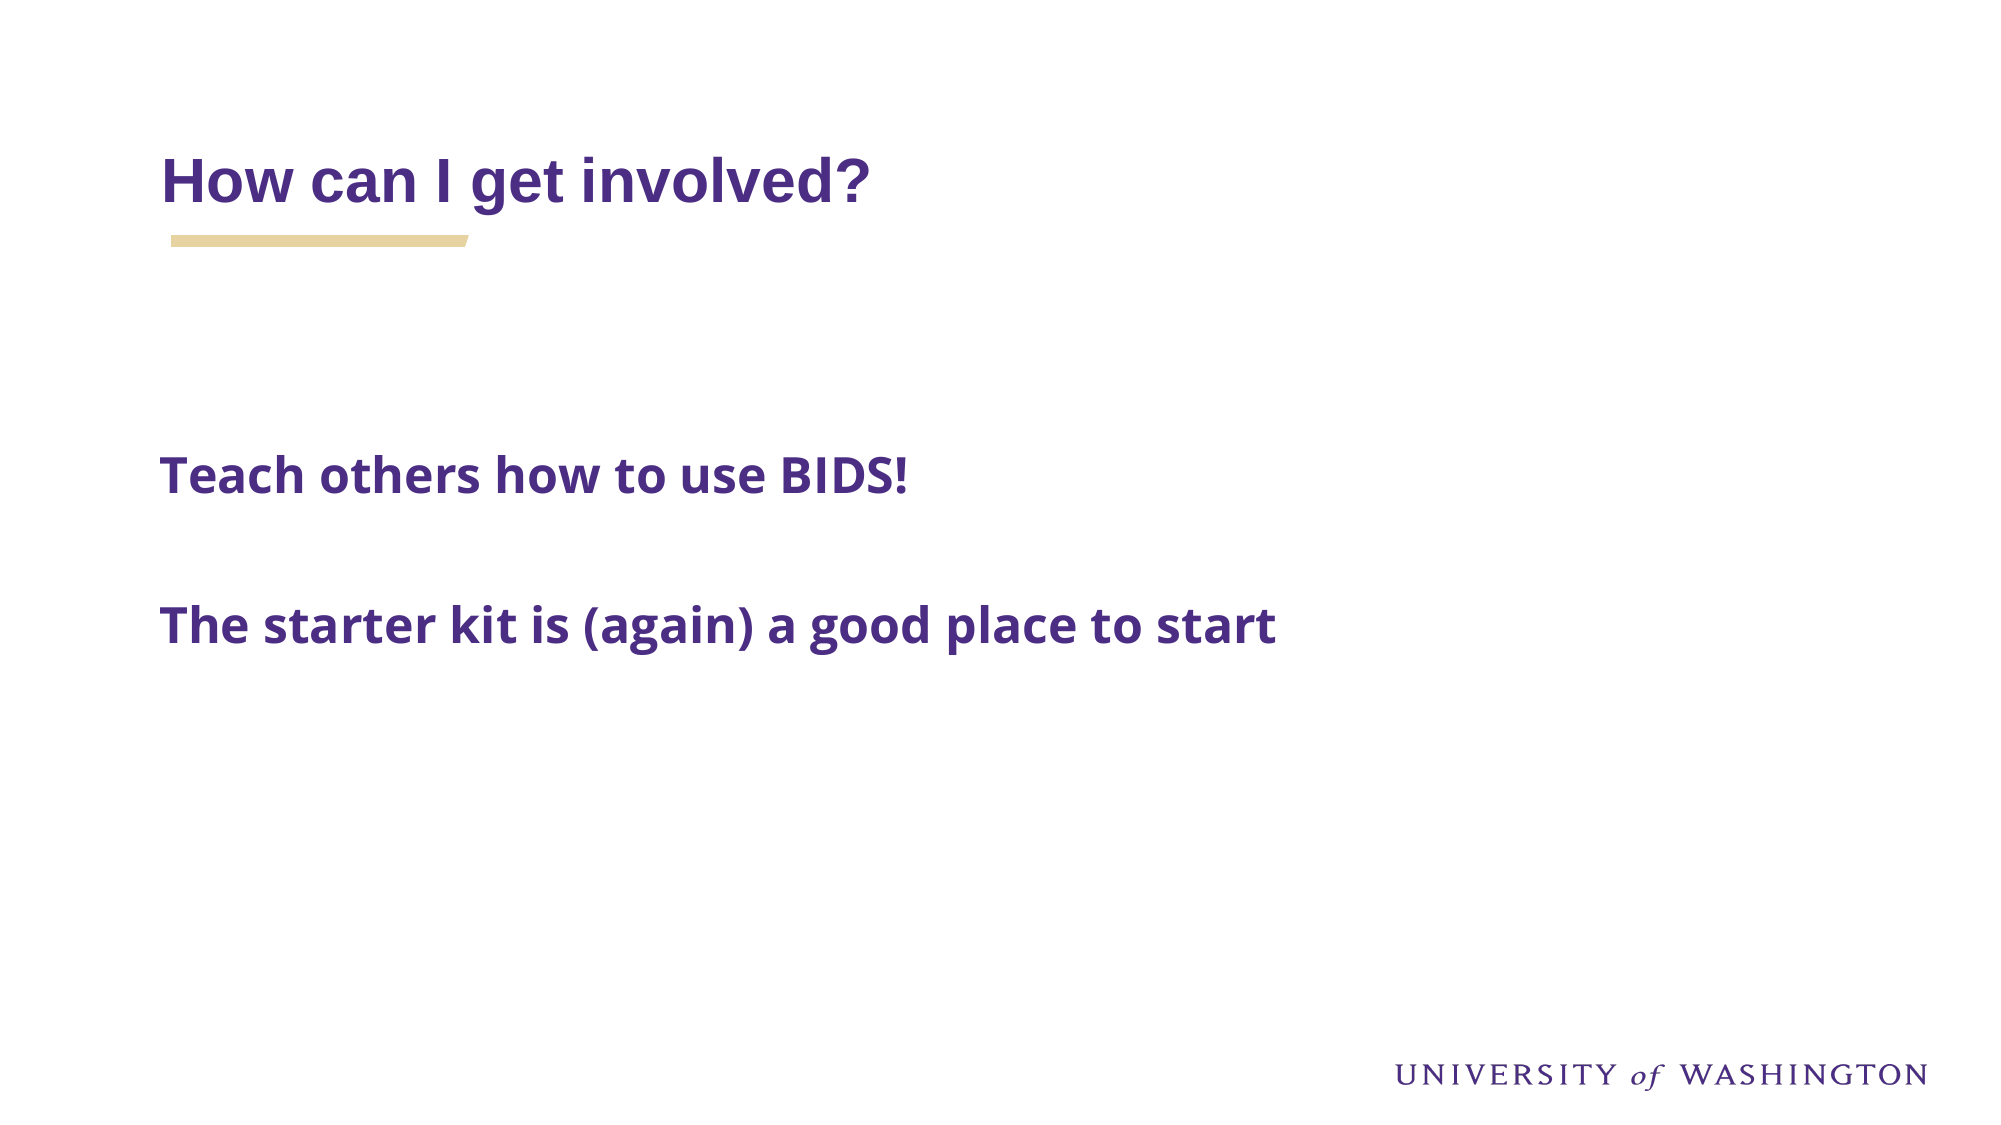

# How can I get involved?

Teach others how to use BIDS!

The starter kit is (again) a good place to start